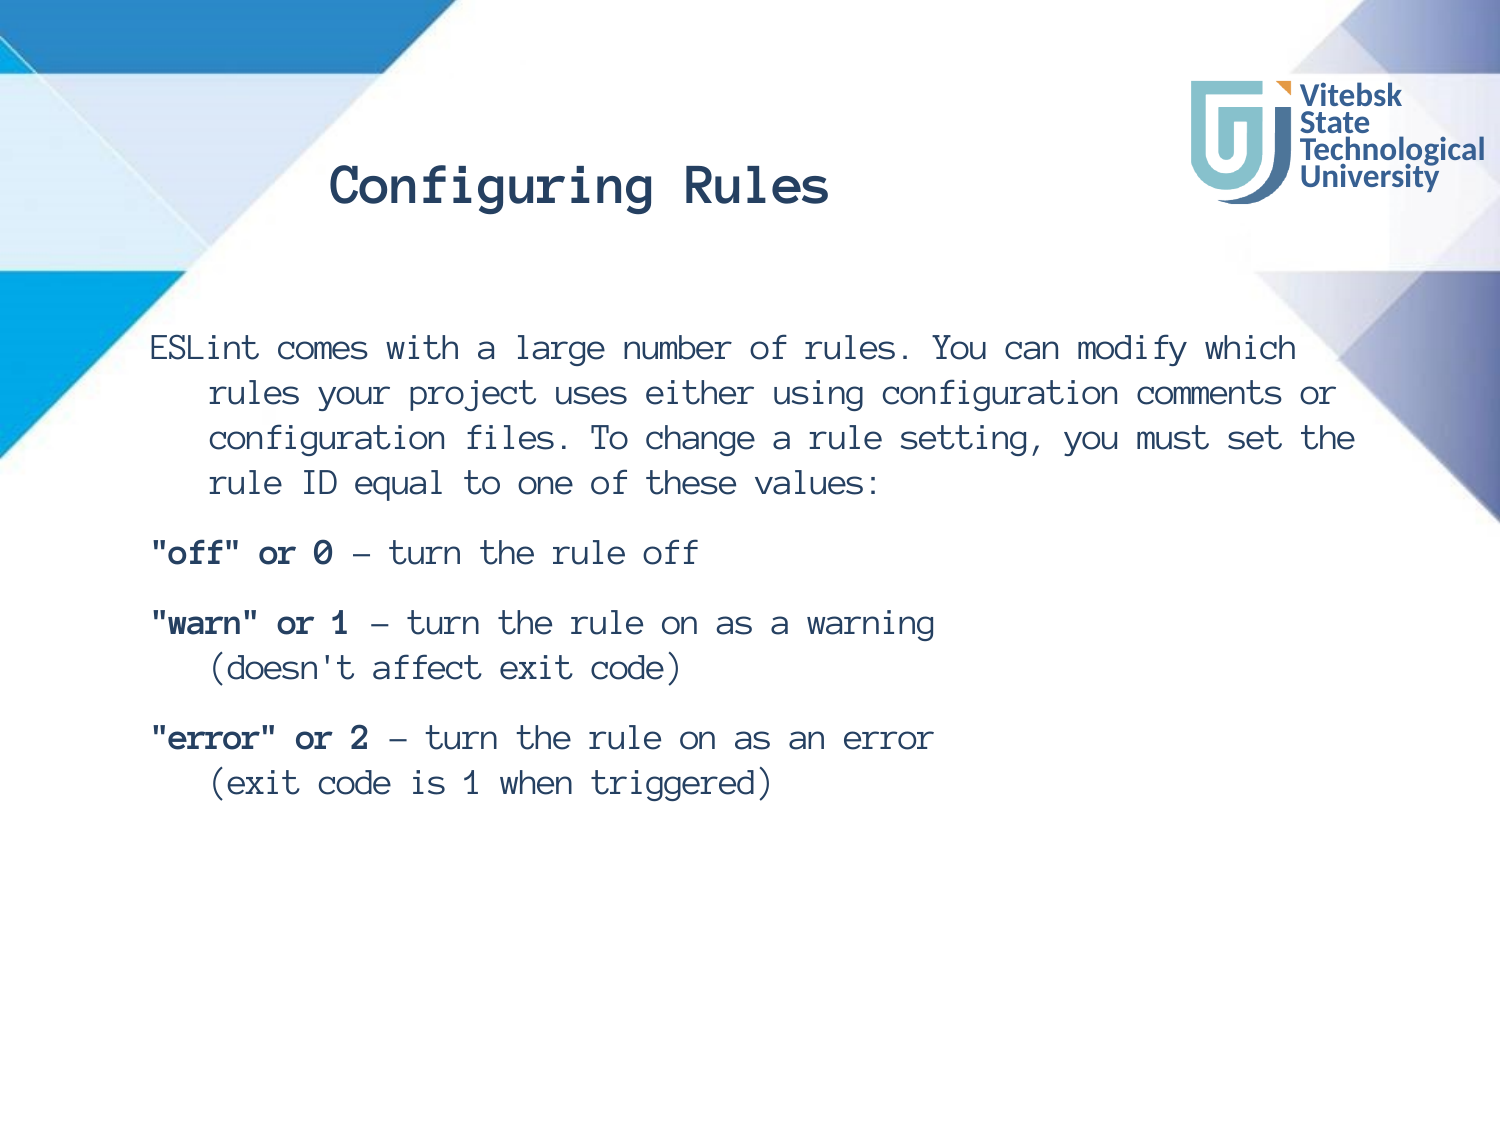

# Configuring Rules
ESLint comes with a large number of rules. You can modify which rules your project uses either using configuration comments or configuration files. To change a rule setting, you must set the rule ID equal to one of these values:
"off" or 0 - turn the rule off
"warn" or 1 - turn the rule on as a warning
(doesn't affect exit code)
"error" or 2 - turn the rule on as an error
(exit code is 1 when triggered)